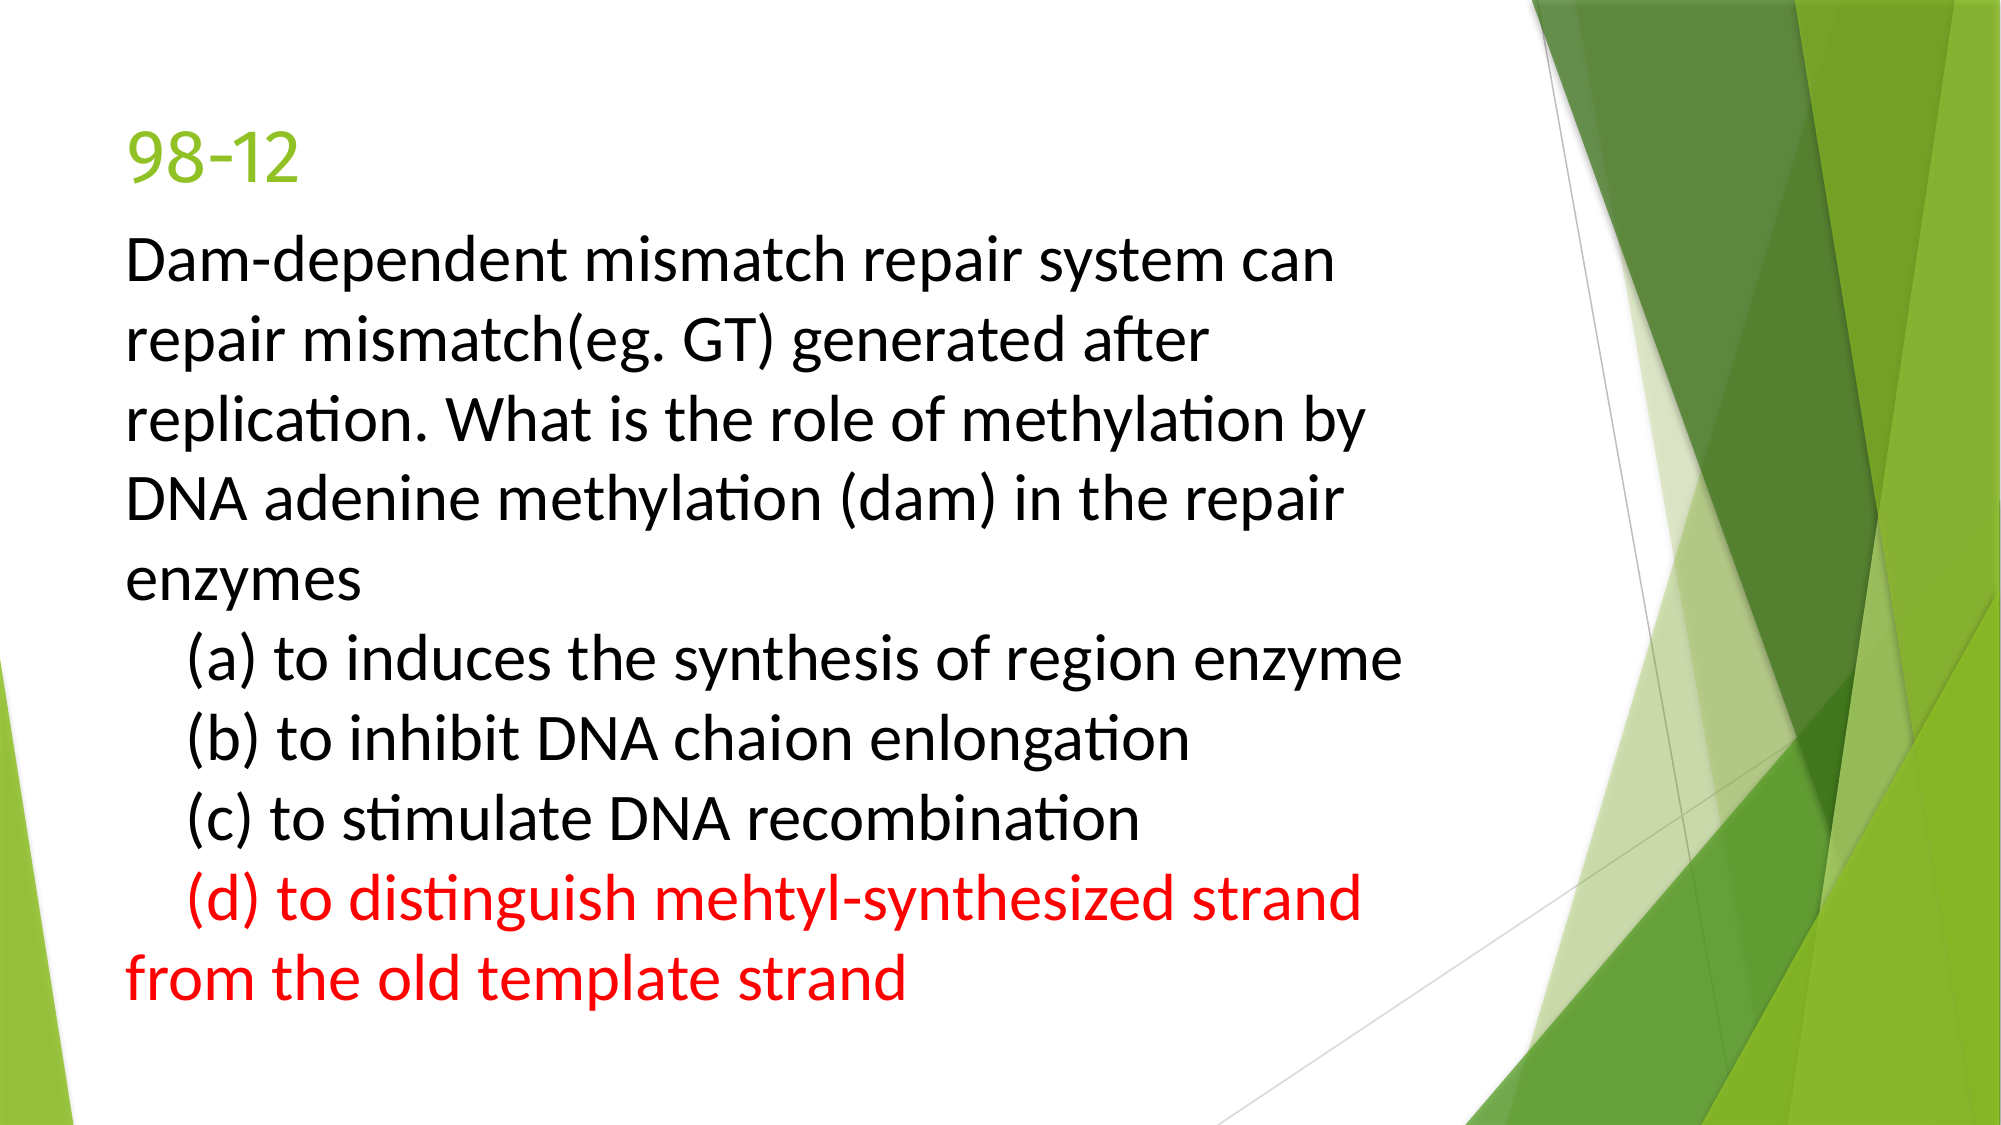

# 98-12
Dam-dependent mismatch repair system can repair mismatch(eg. GT) generated after replication. What is the role of methylation by DNA adenine methylation (dam) in the repair enzymes
    (a) to induces the synthesis of region enzyme
    (b) to inhibit DNA chaion enlongation
    (c) to stimulate DNA recombination
    (d) to distinguish mehtyl-synthesized strand from the old template strand